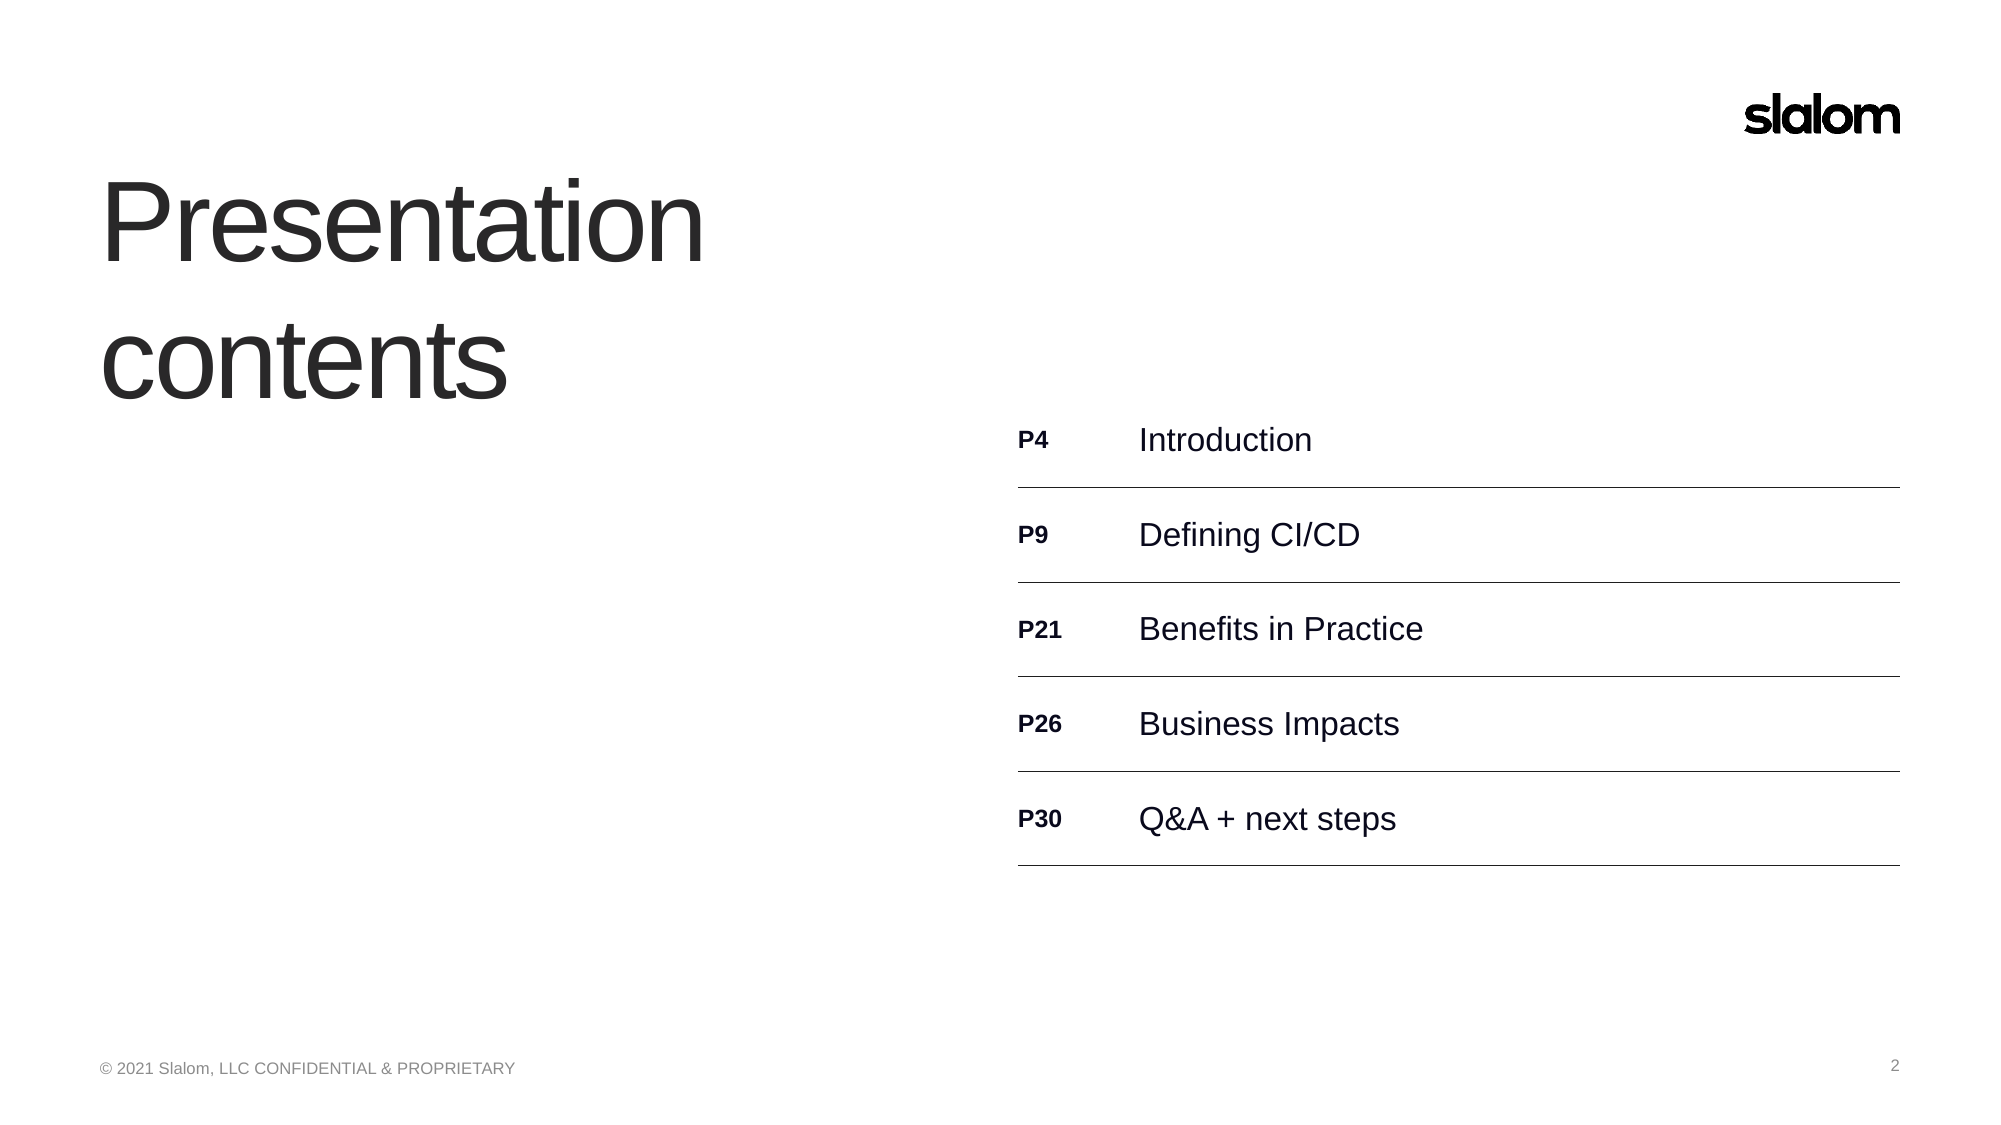

Presentation  contents
| P4 | Introduction |  |
| --- | --- | --- |
| P9 | Defining CI/CD |  |
| P21 | Benefits in Practice |  |
| P26 | Business Impacts |  |
| P30 | Q&A + next steps |  |
2
© 2021 Slalom, LLC CONFIDENTIAL & PROPRIETARY